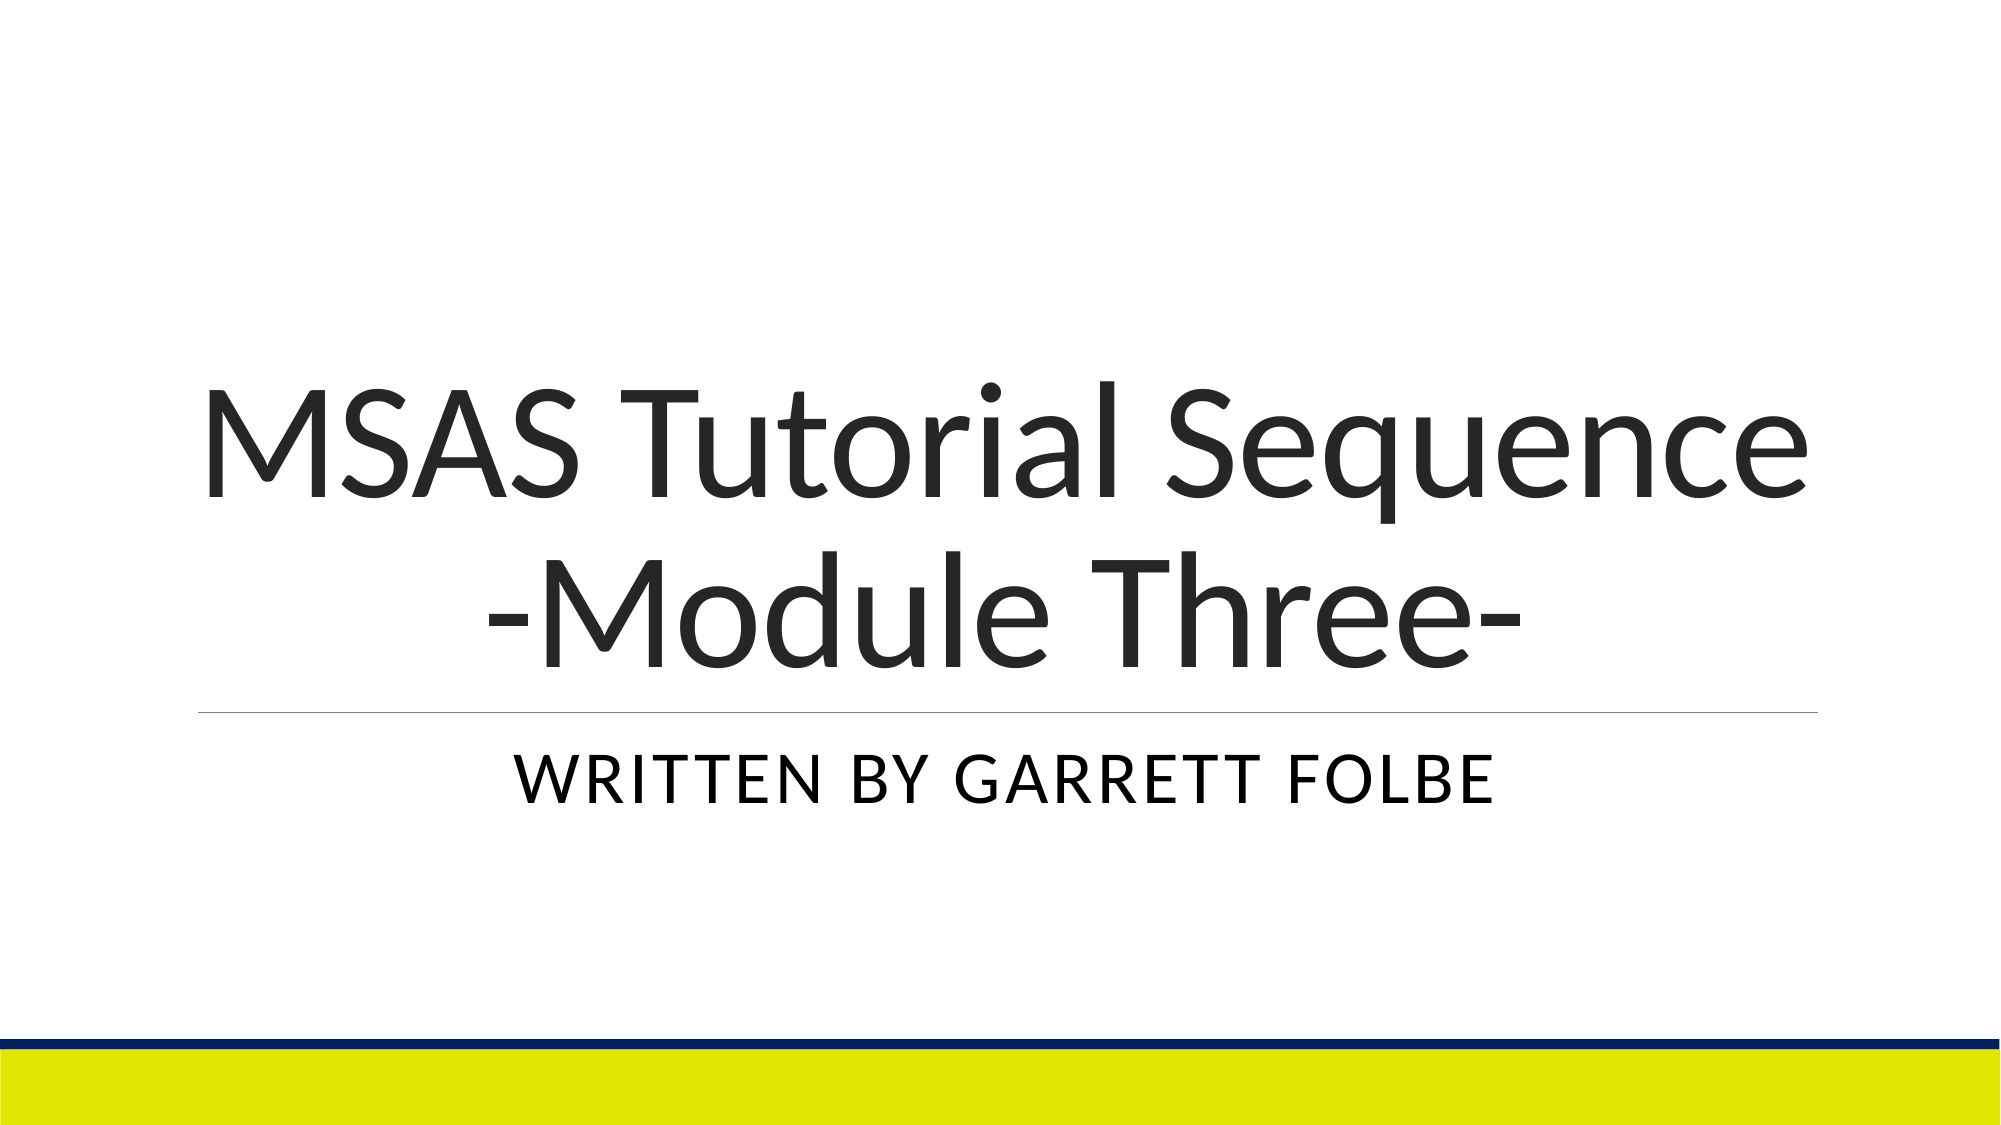

# MSAS Tutorial Sequence -Module Three-
Written By Garrett Folbe